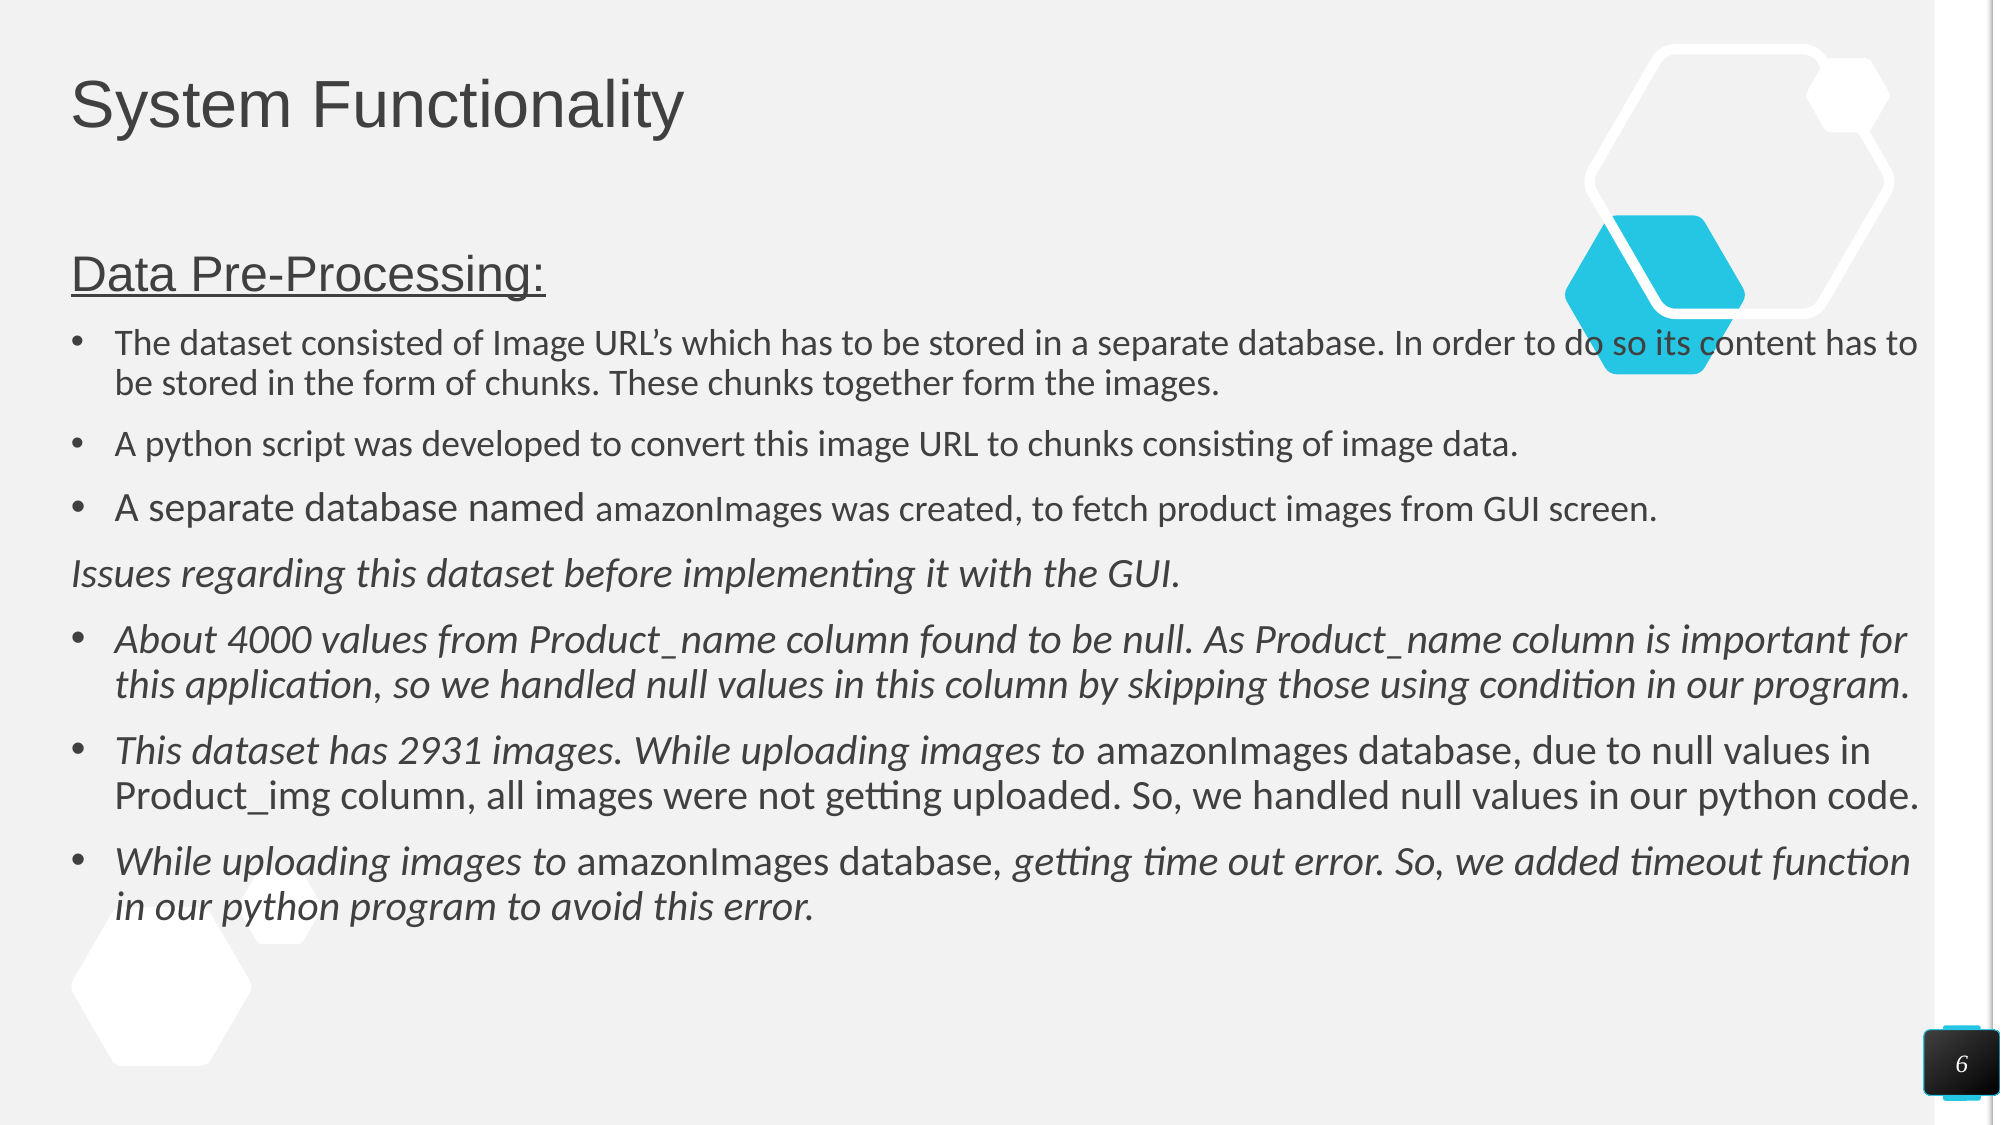

# System Functionality
Data Pre-Processing:
The dataset consisted of Image URL’s which has to be stored in a separate database. In order to do so its content has to be stored in the form of chunks. These chunks together form the images.
A python script was developed to convert this image URL to chunks consisting of image data.
A separate database named amazonImages was created, to fetch product images from GUI screen.
Issues regarding this dataset before implementing it with the GUI.
About 4000 values from Product_name column found to be null. As Product_name column is important for this application, so we handled null values in this column by skipping those using condition in our program.
This dataset has 2931 images. While uploading images to amazonImages database, due to null values in Product_img column, all images were not getting uploaded. So, we handled null values in our python code.
While uploading images to amazonImages database, getting time out error. So, we added timeout function in our python program to avoid this error.

6